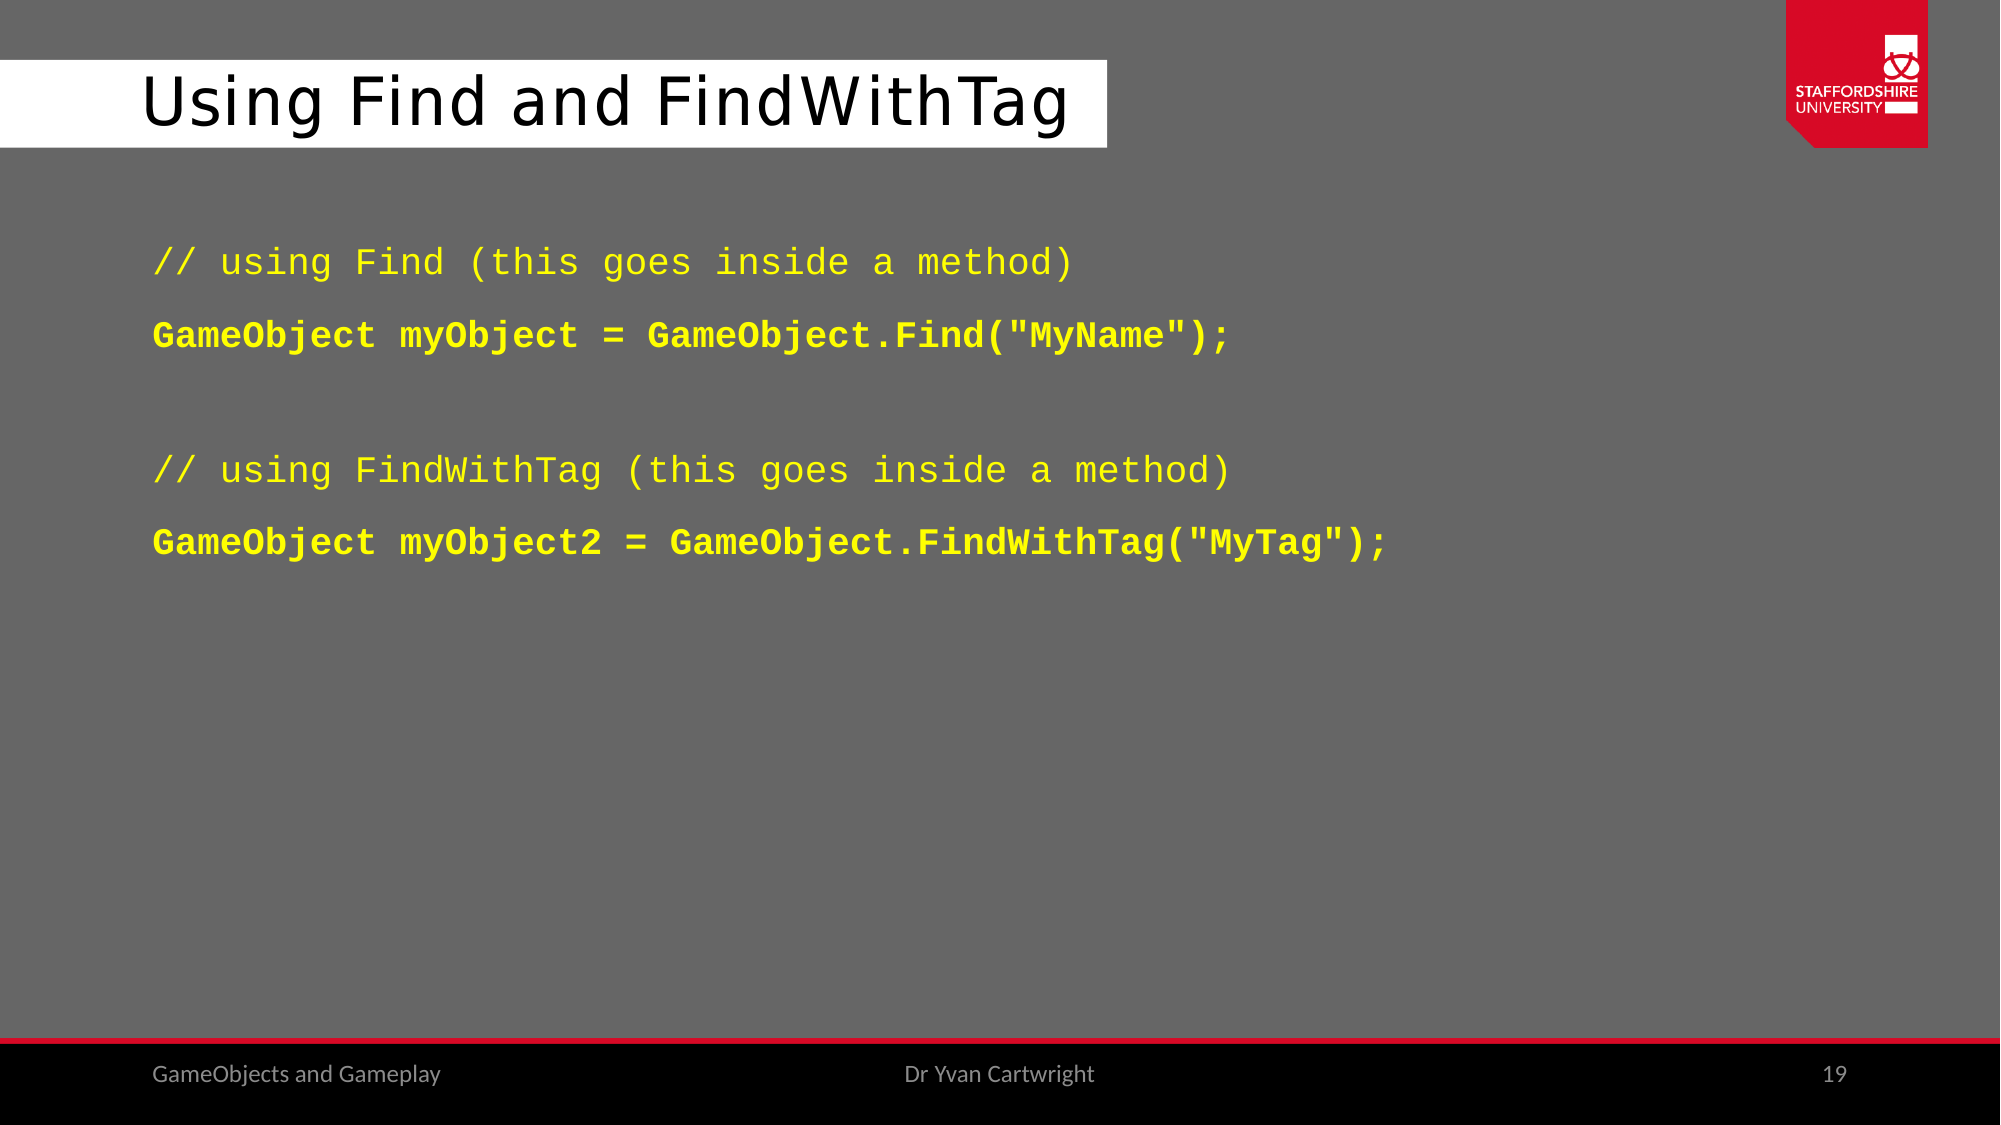

# Using Find and FindWithTag

// using Find (this goes inside a method)

GameObject myObject = GameObject.Find("MyName");

// using FindWithTag (this goes inside a method)

GameObject myObject2 = GameObject.FindWithTag("MyTag");

GameObjects and Gameplay
Dr Yvan Cartwright
19